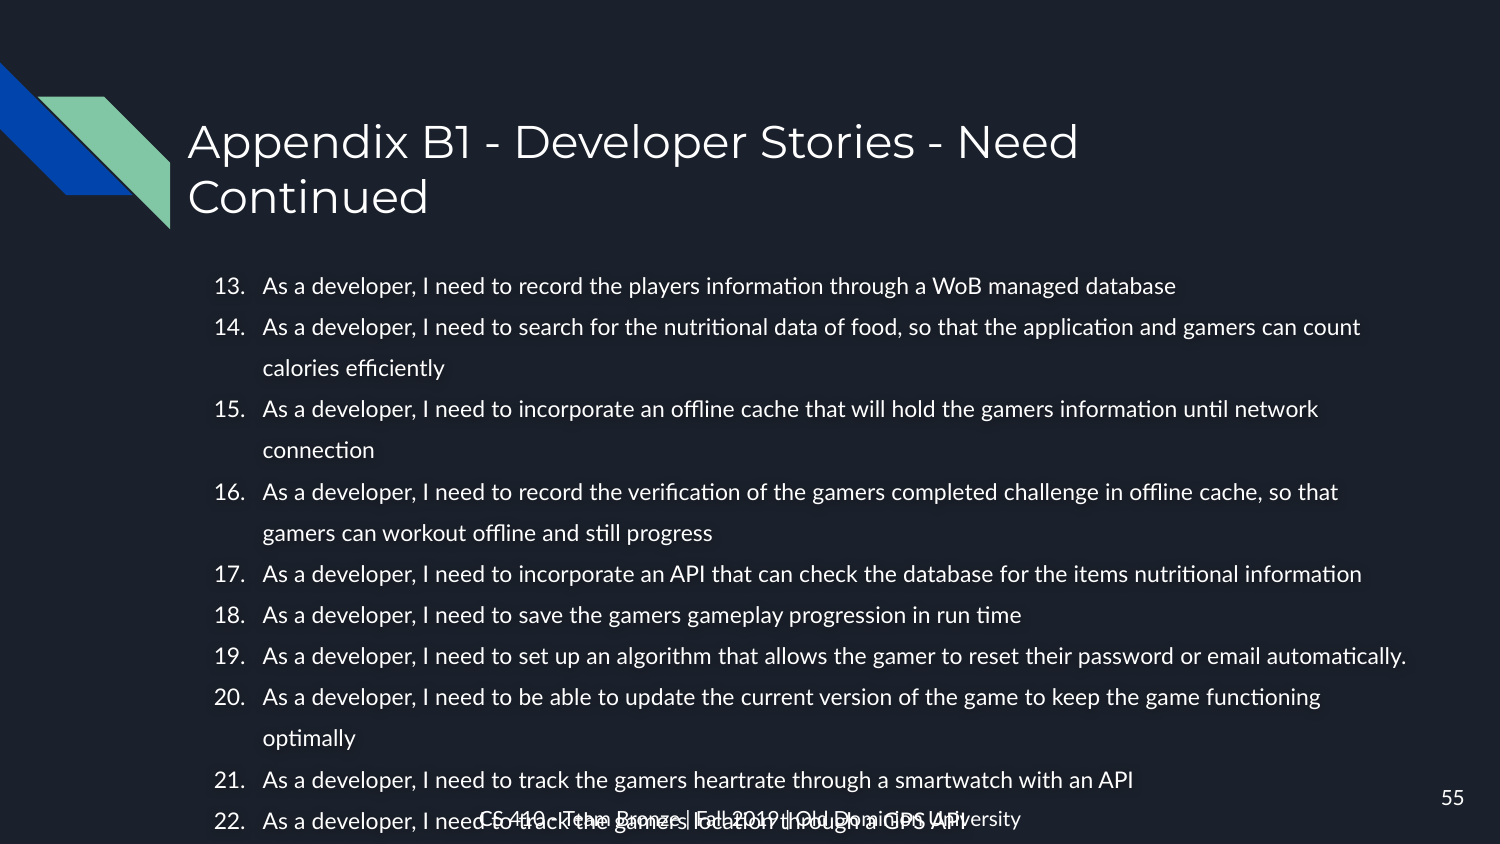

# Appendix B1 - Developer Stories - Need Continued
As a developer, I need to record the players information through a WoB managed database
As a developer, I need to search for the nutritional data of food, so that the application and gamers can count calories efficiently
As a developer, I need to incorporate an offline cache that will hold the gamers information until network connection
As a developer, I need to record the verification of the gamers completed challenge in offline cache, so that gamers can workout offline and still progress
As a developer, I need to incorporate an API that can check the database for the items nutritional information
As a developer, I need to save the gamers gameplay progression in run time
As a developer, I need to set up an algorithm that allows the gamer to reset their password or email automatically.
As a developer, I need to be able to update the current version of the game to keep the game functioning optimally
As a developer, I need to track the gamers heartrate through a smartwatch with an API
As a developer, I need to track the gamers location through a GPS API

55
CS 410 - Team Bronze | Fall 2019 | Old Dominion University